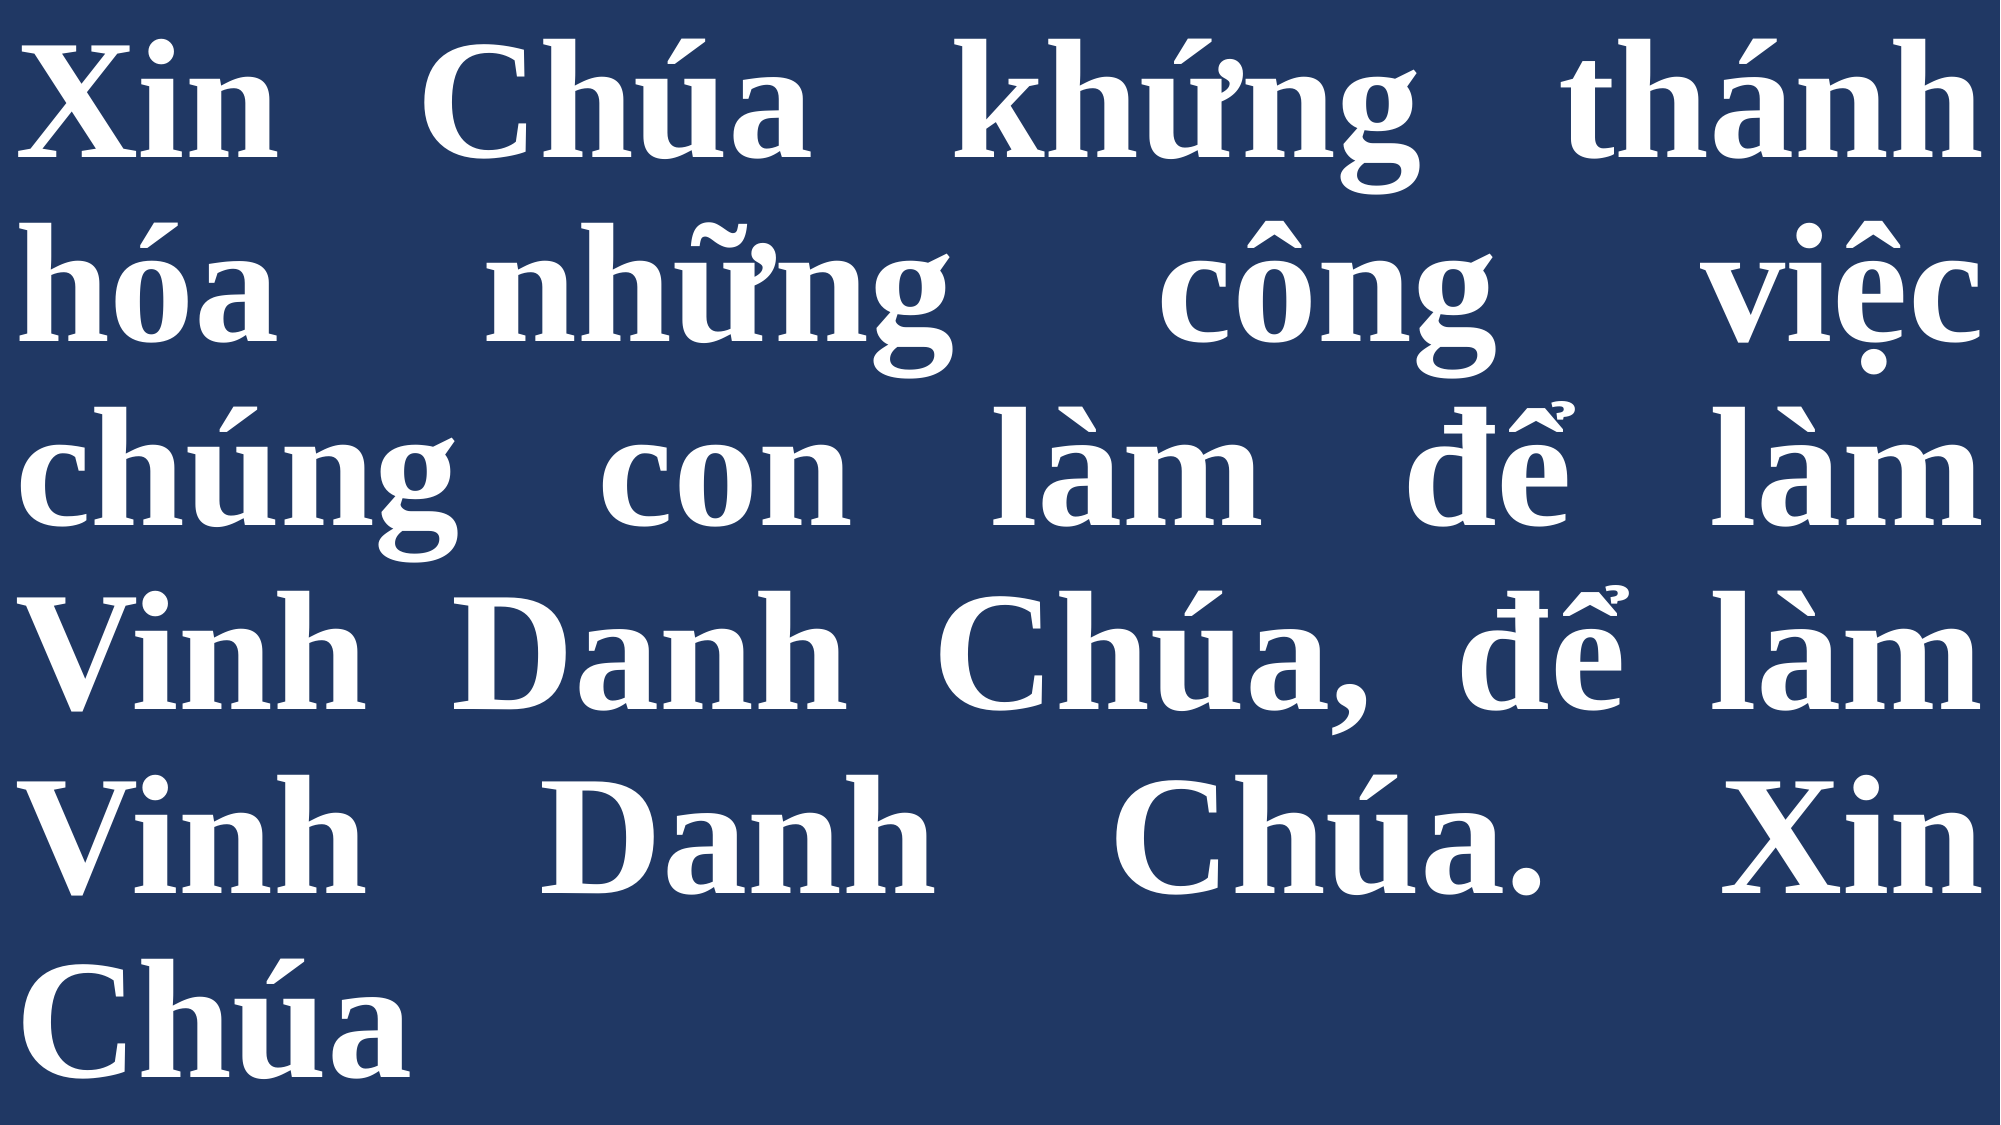

# Xin Chúa khứng thánh hóa những công việc chúng con làm để làm Vinh Danh Chúa, để làm Vinh Danh Chúa. Xin Chúa